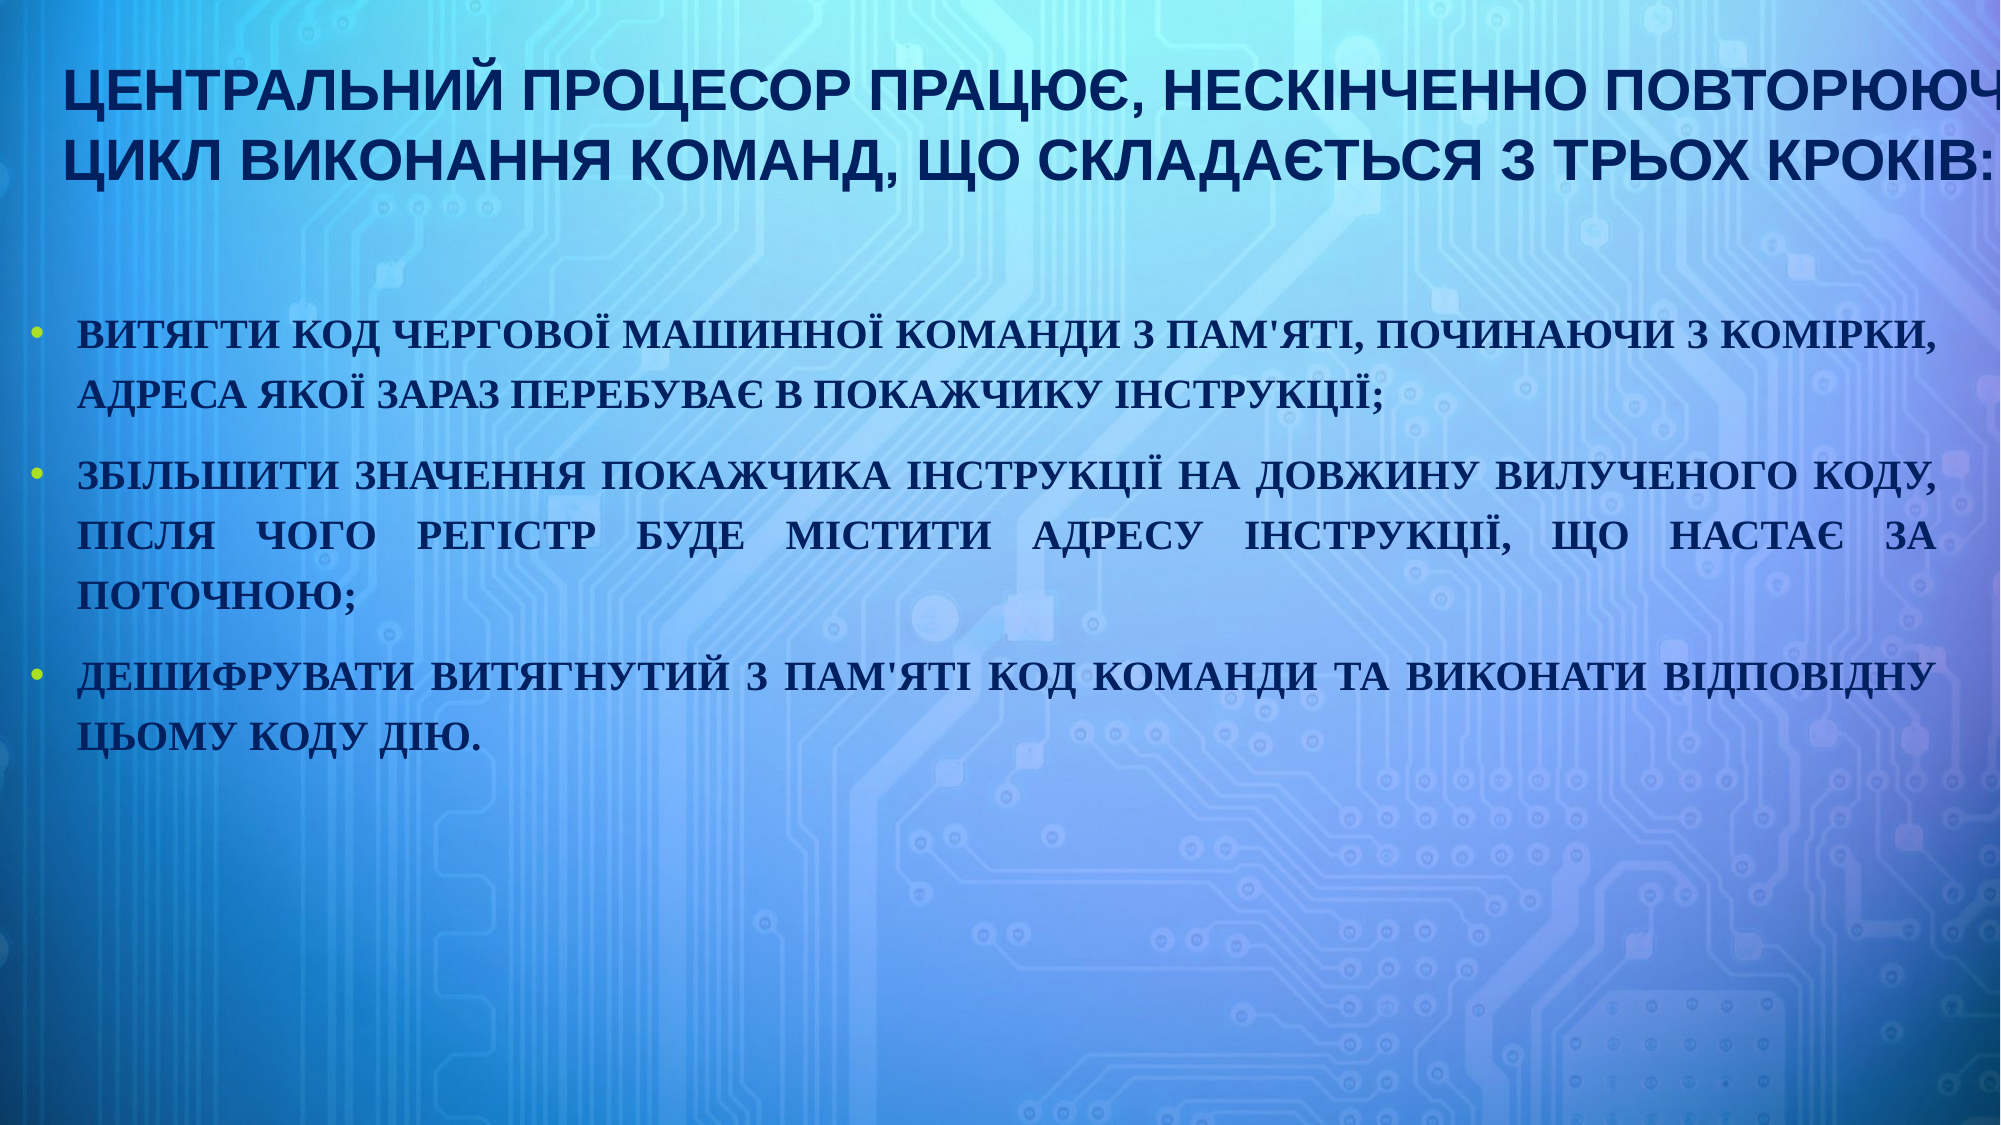

# Центральний процесор працює, нескінченно повторюючи цикл виконання команд, що складається з трьох кроків:
витягти код чергової машинної команди з пам'яті, починаючи з комірки, адреса якої зараз перебуває в покажчику інструкції;
збільшити значення покажчика інструкції на довжину вилученого коду, після чого регістр буде містити адресу інструкції, що настає за поточною;
дешифрувати витягнутий з пам'яті код команди та виконати відповідну цьому коду дію.